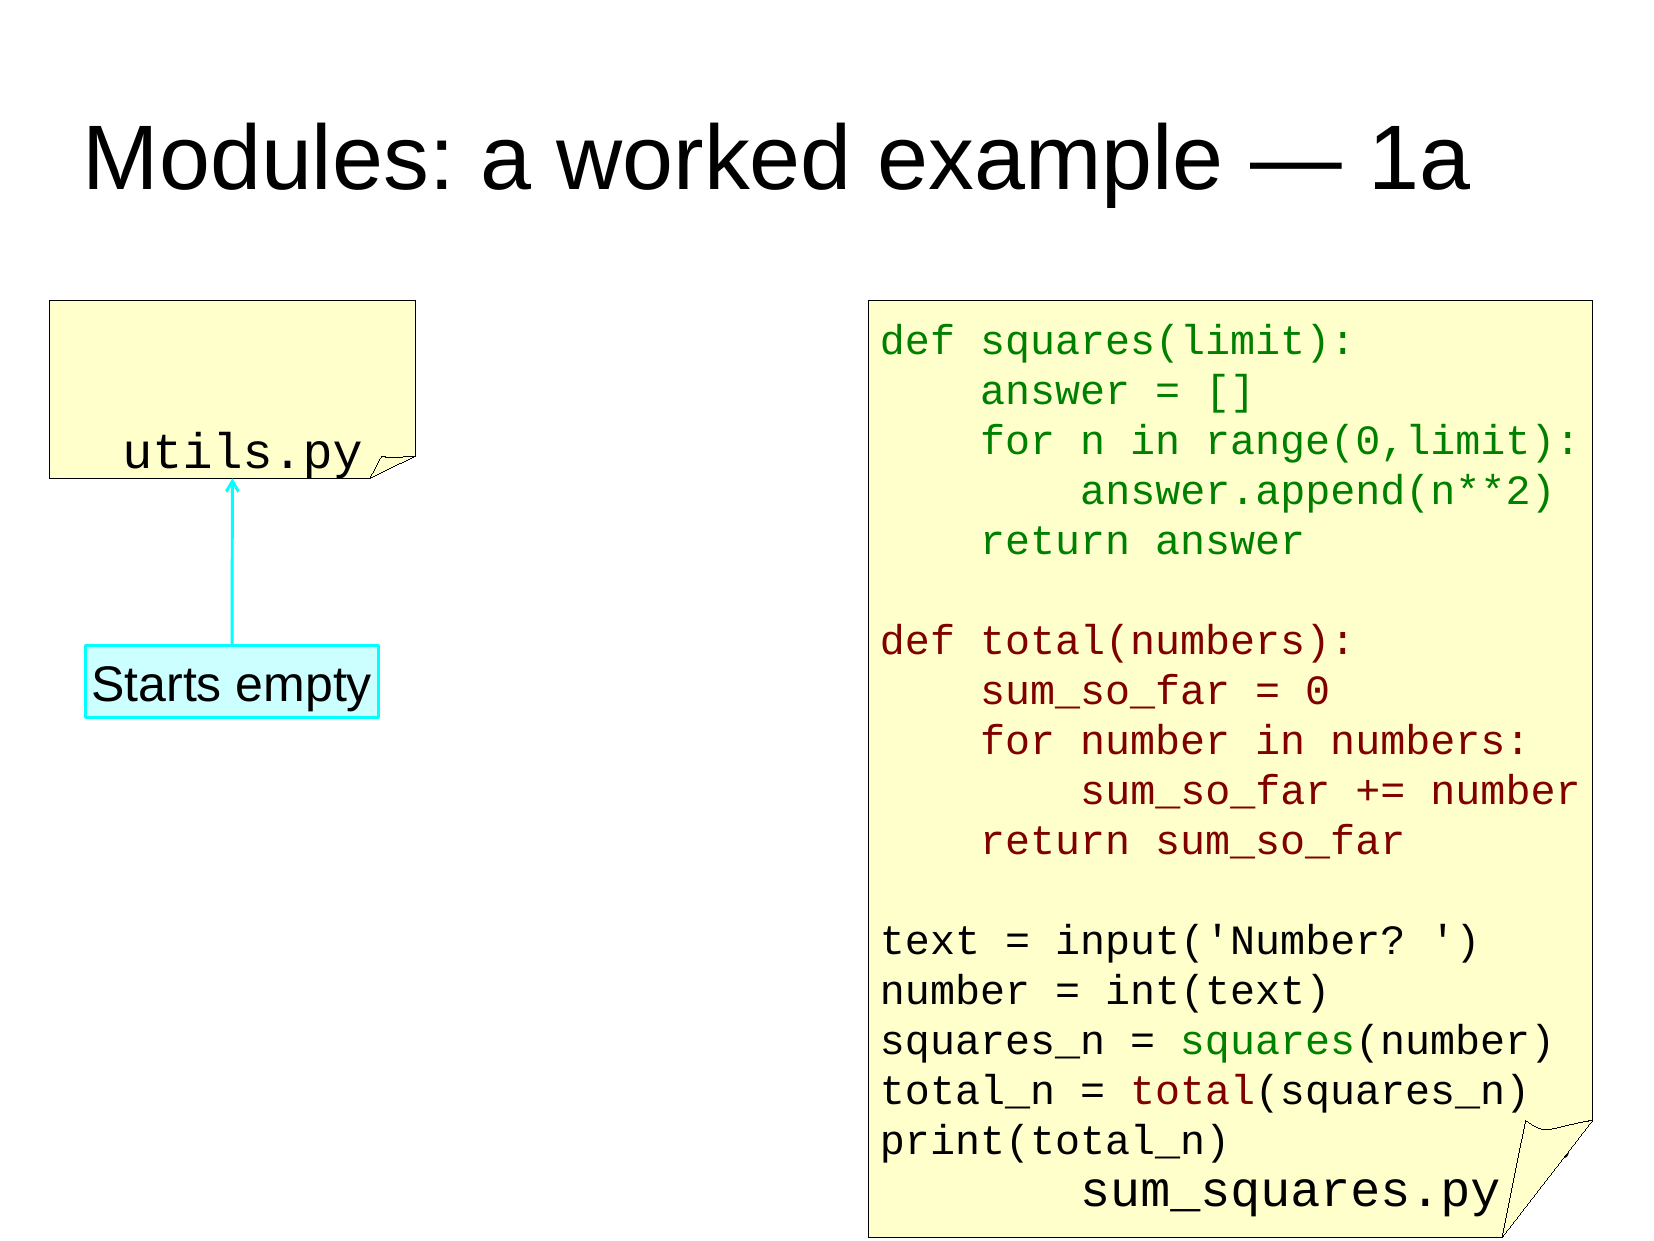

Modules: a worked example ― 1a
def squares(limit):
    answer = []
    for n in range(0,limit):
        answer.append(n**2)
    return answer

def total(numbers):
    sum_so_far = 0
    for number in numbers:
        sum_so_far += number
    return sum_so_far

text = input('Number? ')
number = int(text)
squares_n = squares(number)
total_n = total(squares_n)
print(total_n)

utils.py
Starts empty
350
sum_squares.py